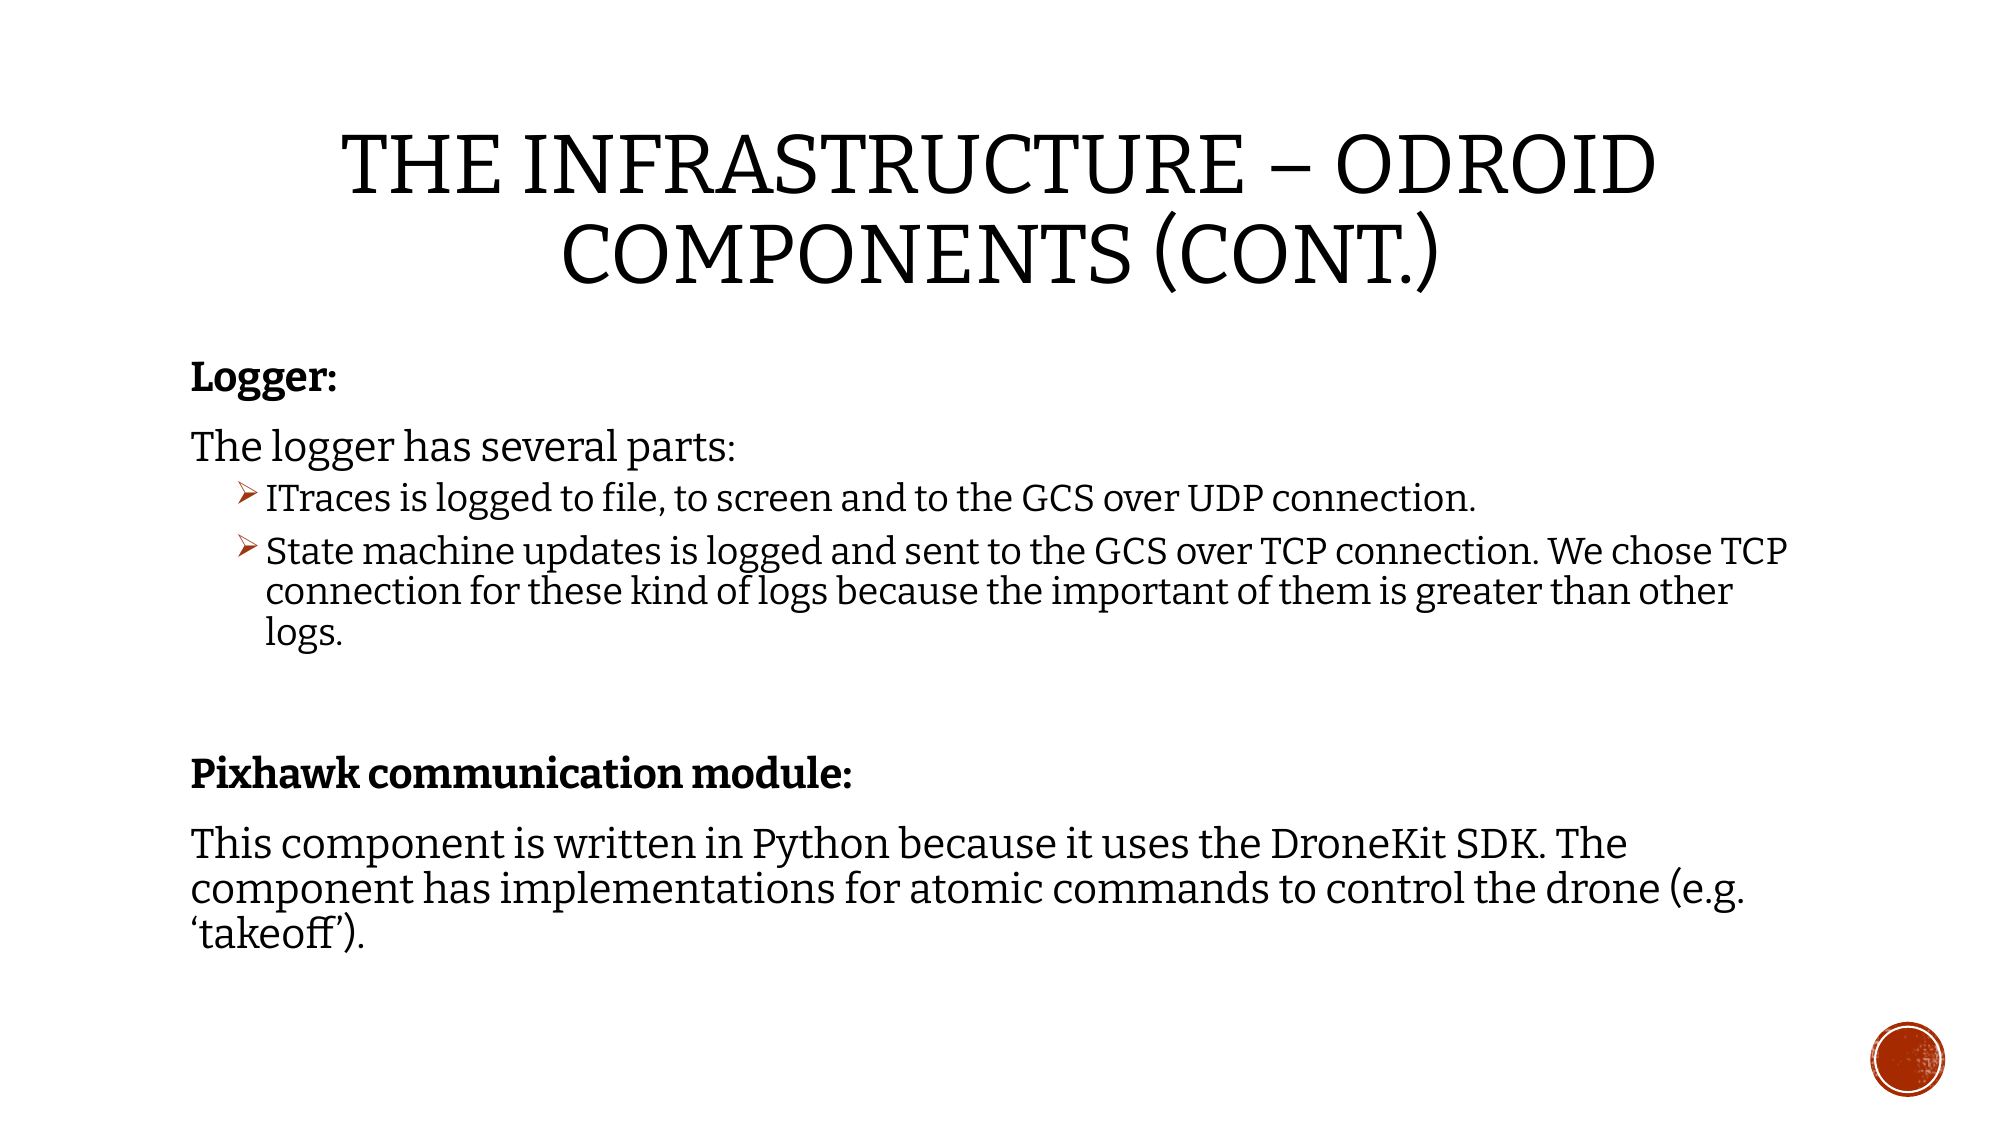

# The infrastructure – Odroid Components (cont.)
Logger:
The logger has several parts:
ITraces is logged to file, to screen and to the GCS over UDP connection.
State machine updates is logged and sent to the GCS over TCP connection. We chose TCP connection for these kind of logs because the important of them is greater than other logs.

Pixhawk communication module:
This component is written in Python because it uses the DroneKit SDK. The component has implementations for atomic commands to control the drone (e.g. ‘takeoff’).